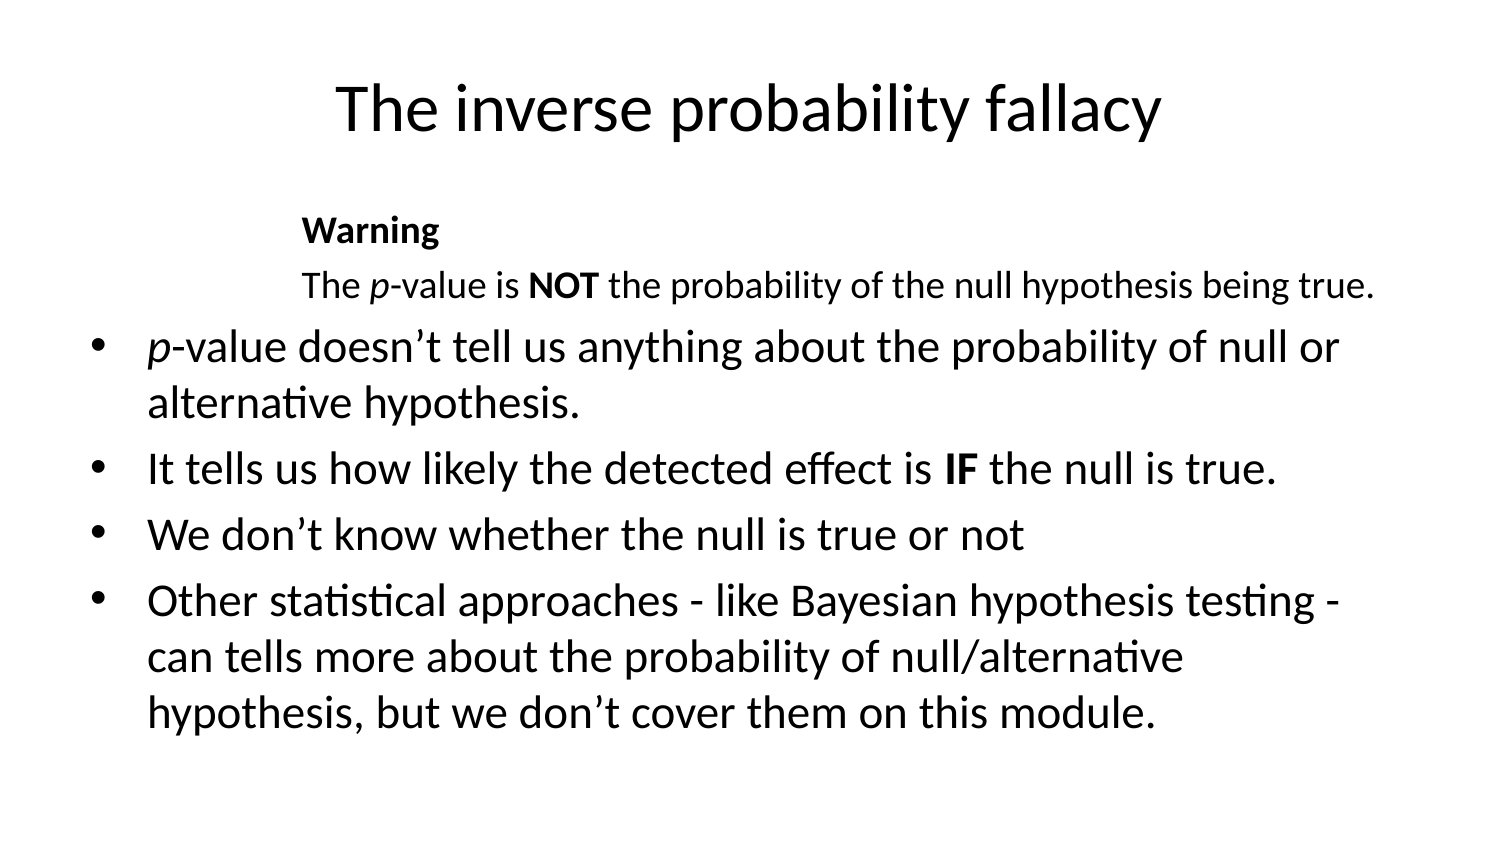

# The inverse probability fallacy
Warning
The p-value is NOT the probability of the null hypothesis being true.
p-value doesn’t tell us anything about the probability of null or alternative hypothesis.
It tells us how likely the detected effect is IF the null is true.
We don’t know whether the null is true or not
Other statistical approaches - like Bayesian hypothesis testing - can tells more about the probability of null/alternative hypothesis, but we don’t cover them on this module.